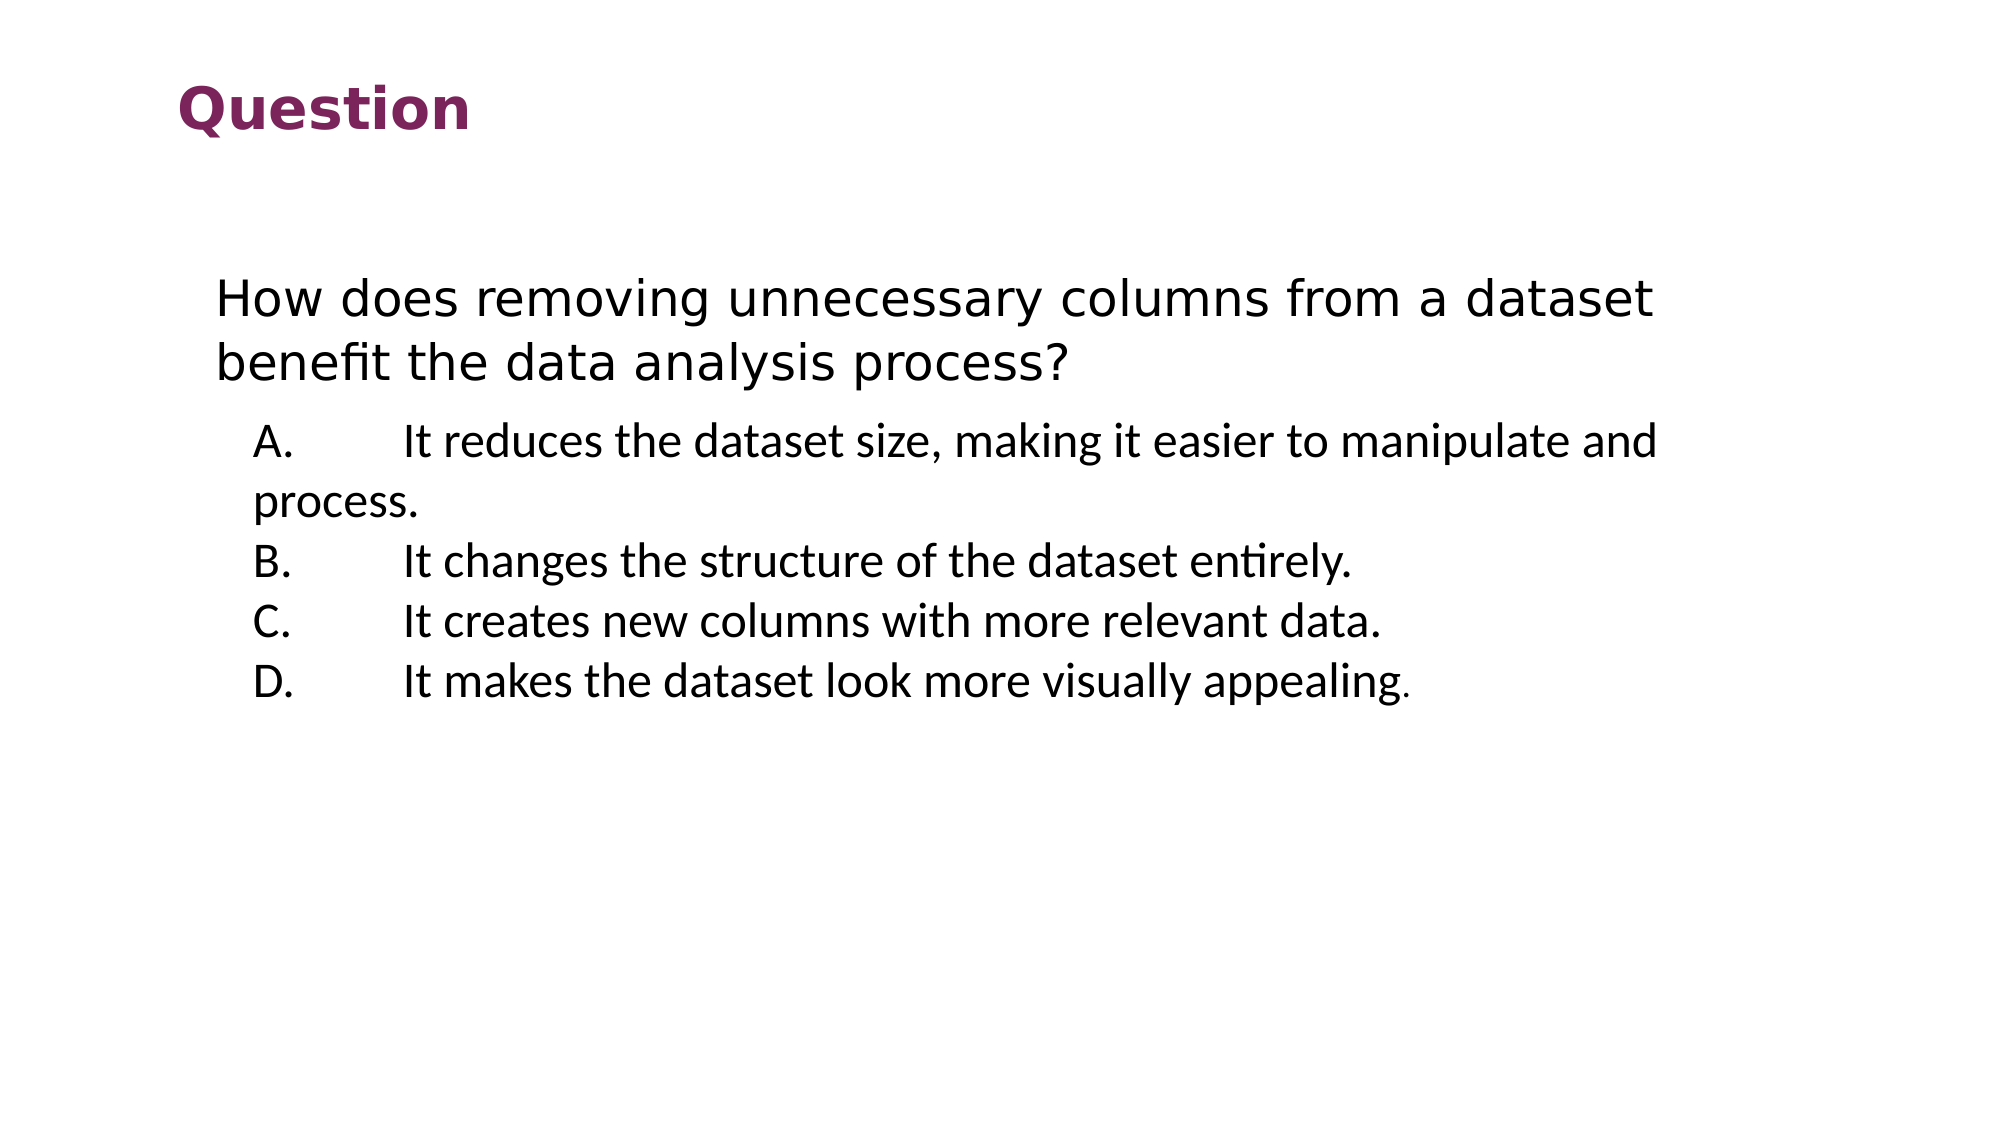

Question
How does removing unnecessary columns from a dataset benefit the data analysis process?
A.	It reduces the dataset size, making it easier to manipulate and process.
B.	It changes the structure of the dataset entirely.
C.	It creates new columns with more relevant data.
D.	It makes the dataset look more visually appealing.